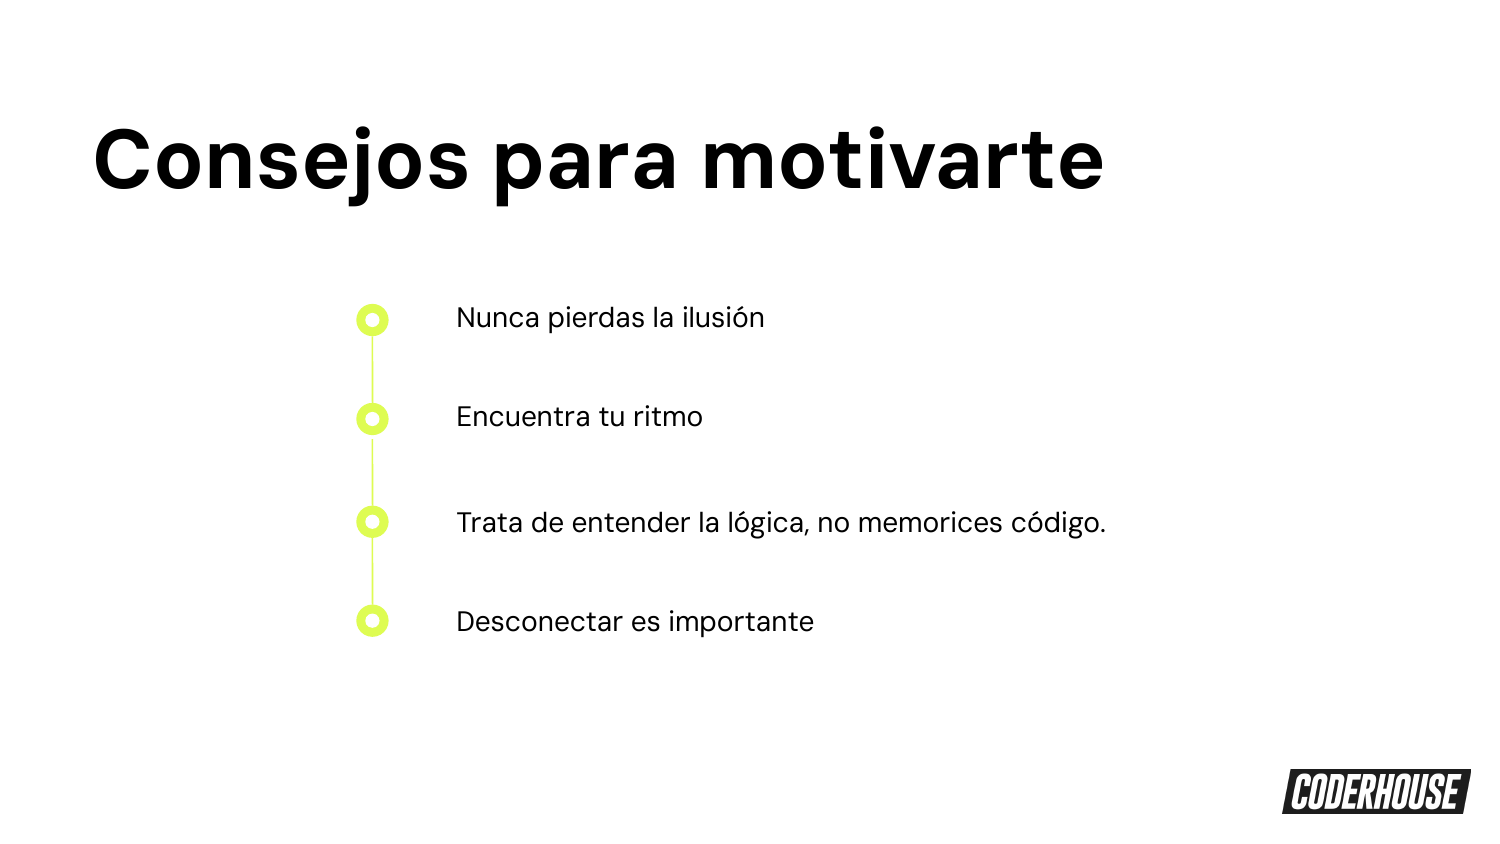

Consejos para motivarte
Nunca pierdas la ilusión

Encuentra tu ritmo

Trata de entender la lógica, no memorices código.

Desconectar es importante